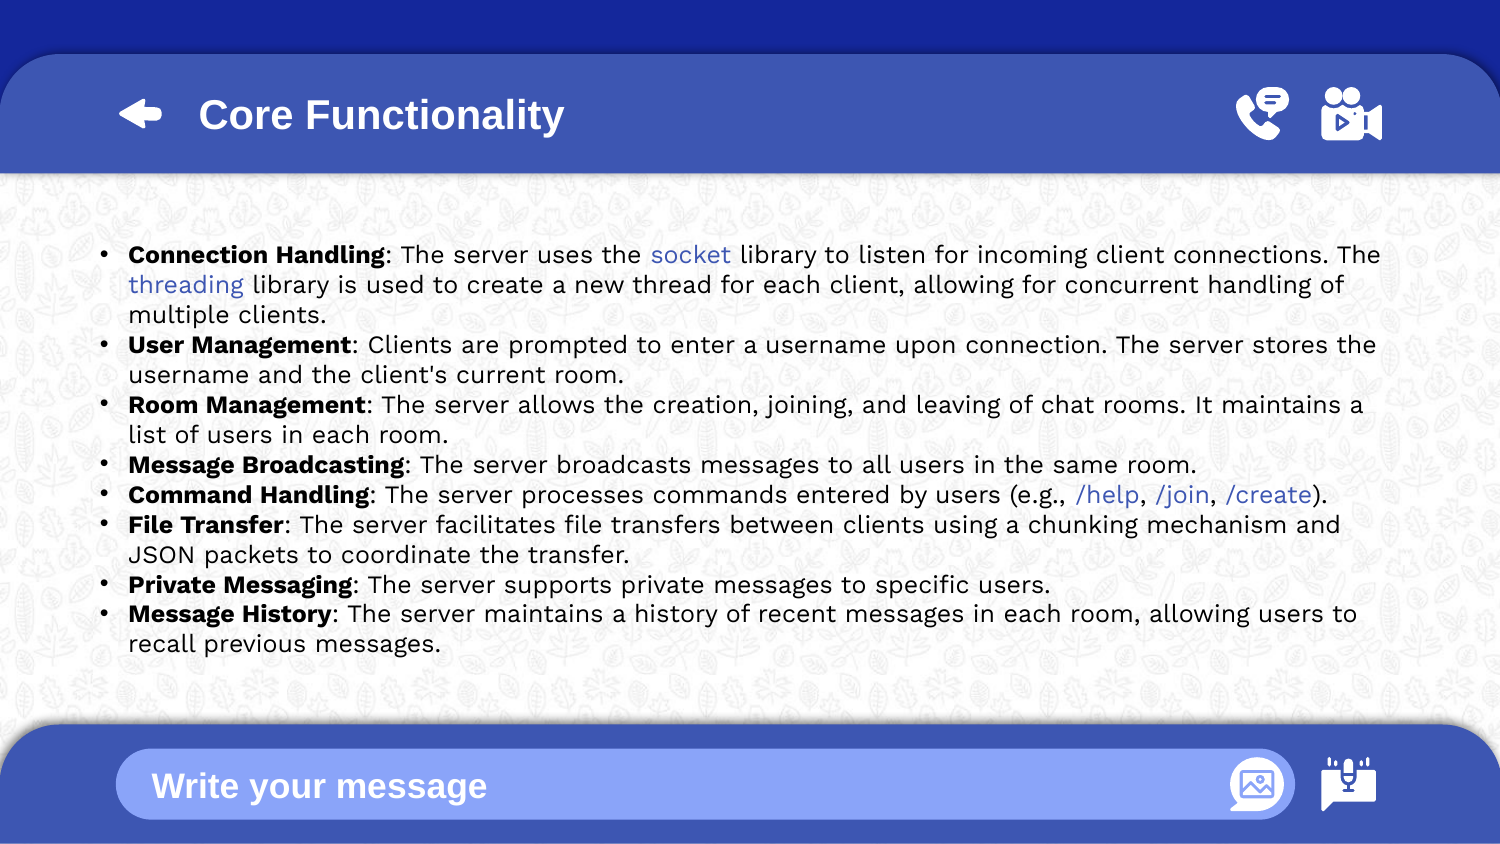

Core Functionality

Connection Handling: The server uses the socket library to listen for incoming client connections. The threading library is used to create a new thread for each client, allowing for concurrent handling of multiple clients.
User Management: Clients are prompted to enter a username upon connection. The server stores the username and the client's current room.
Room Management: The server allows the creation, joining, and leaving of chat rooms. It maintains a list of users in each room.
Message Broadcasting: The server broadcasts messages to all users in the same room.
Command Handling: The server processes commands entered by users (e.g., /help, /join, /create).
File Transfer: The server facilitates file transfers between clients using a chunking mechanism and JSON packets to coordinate the transfer.
Private Messaging: The server supports private messages to specific users.
Message History: The server maintains a history of recent messages in each room, allowing users to recall previous messages.
Write your message